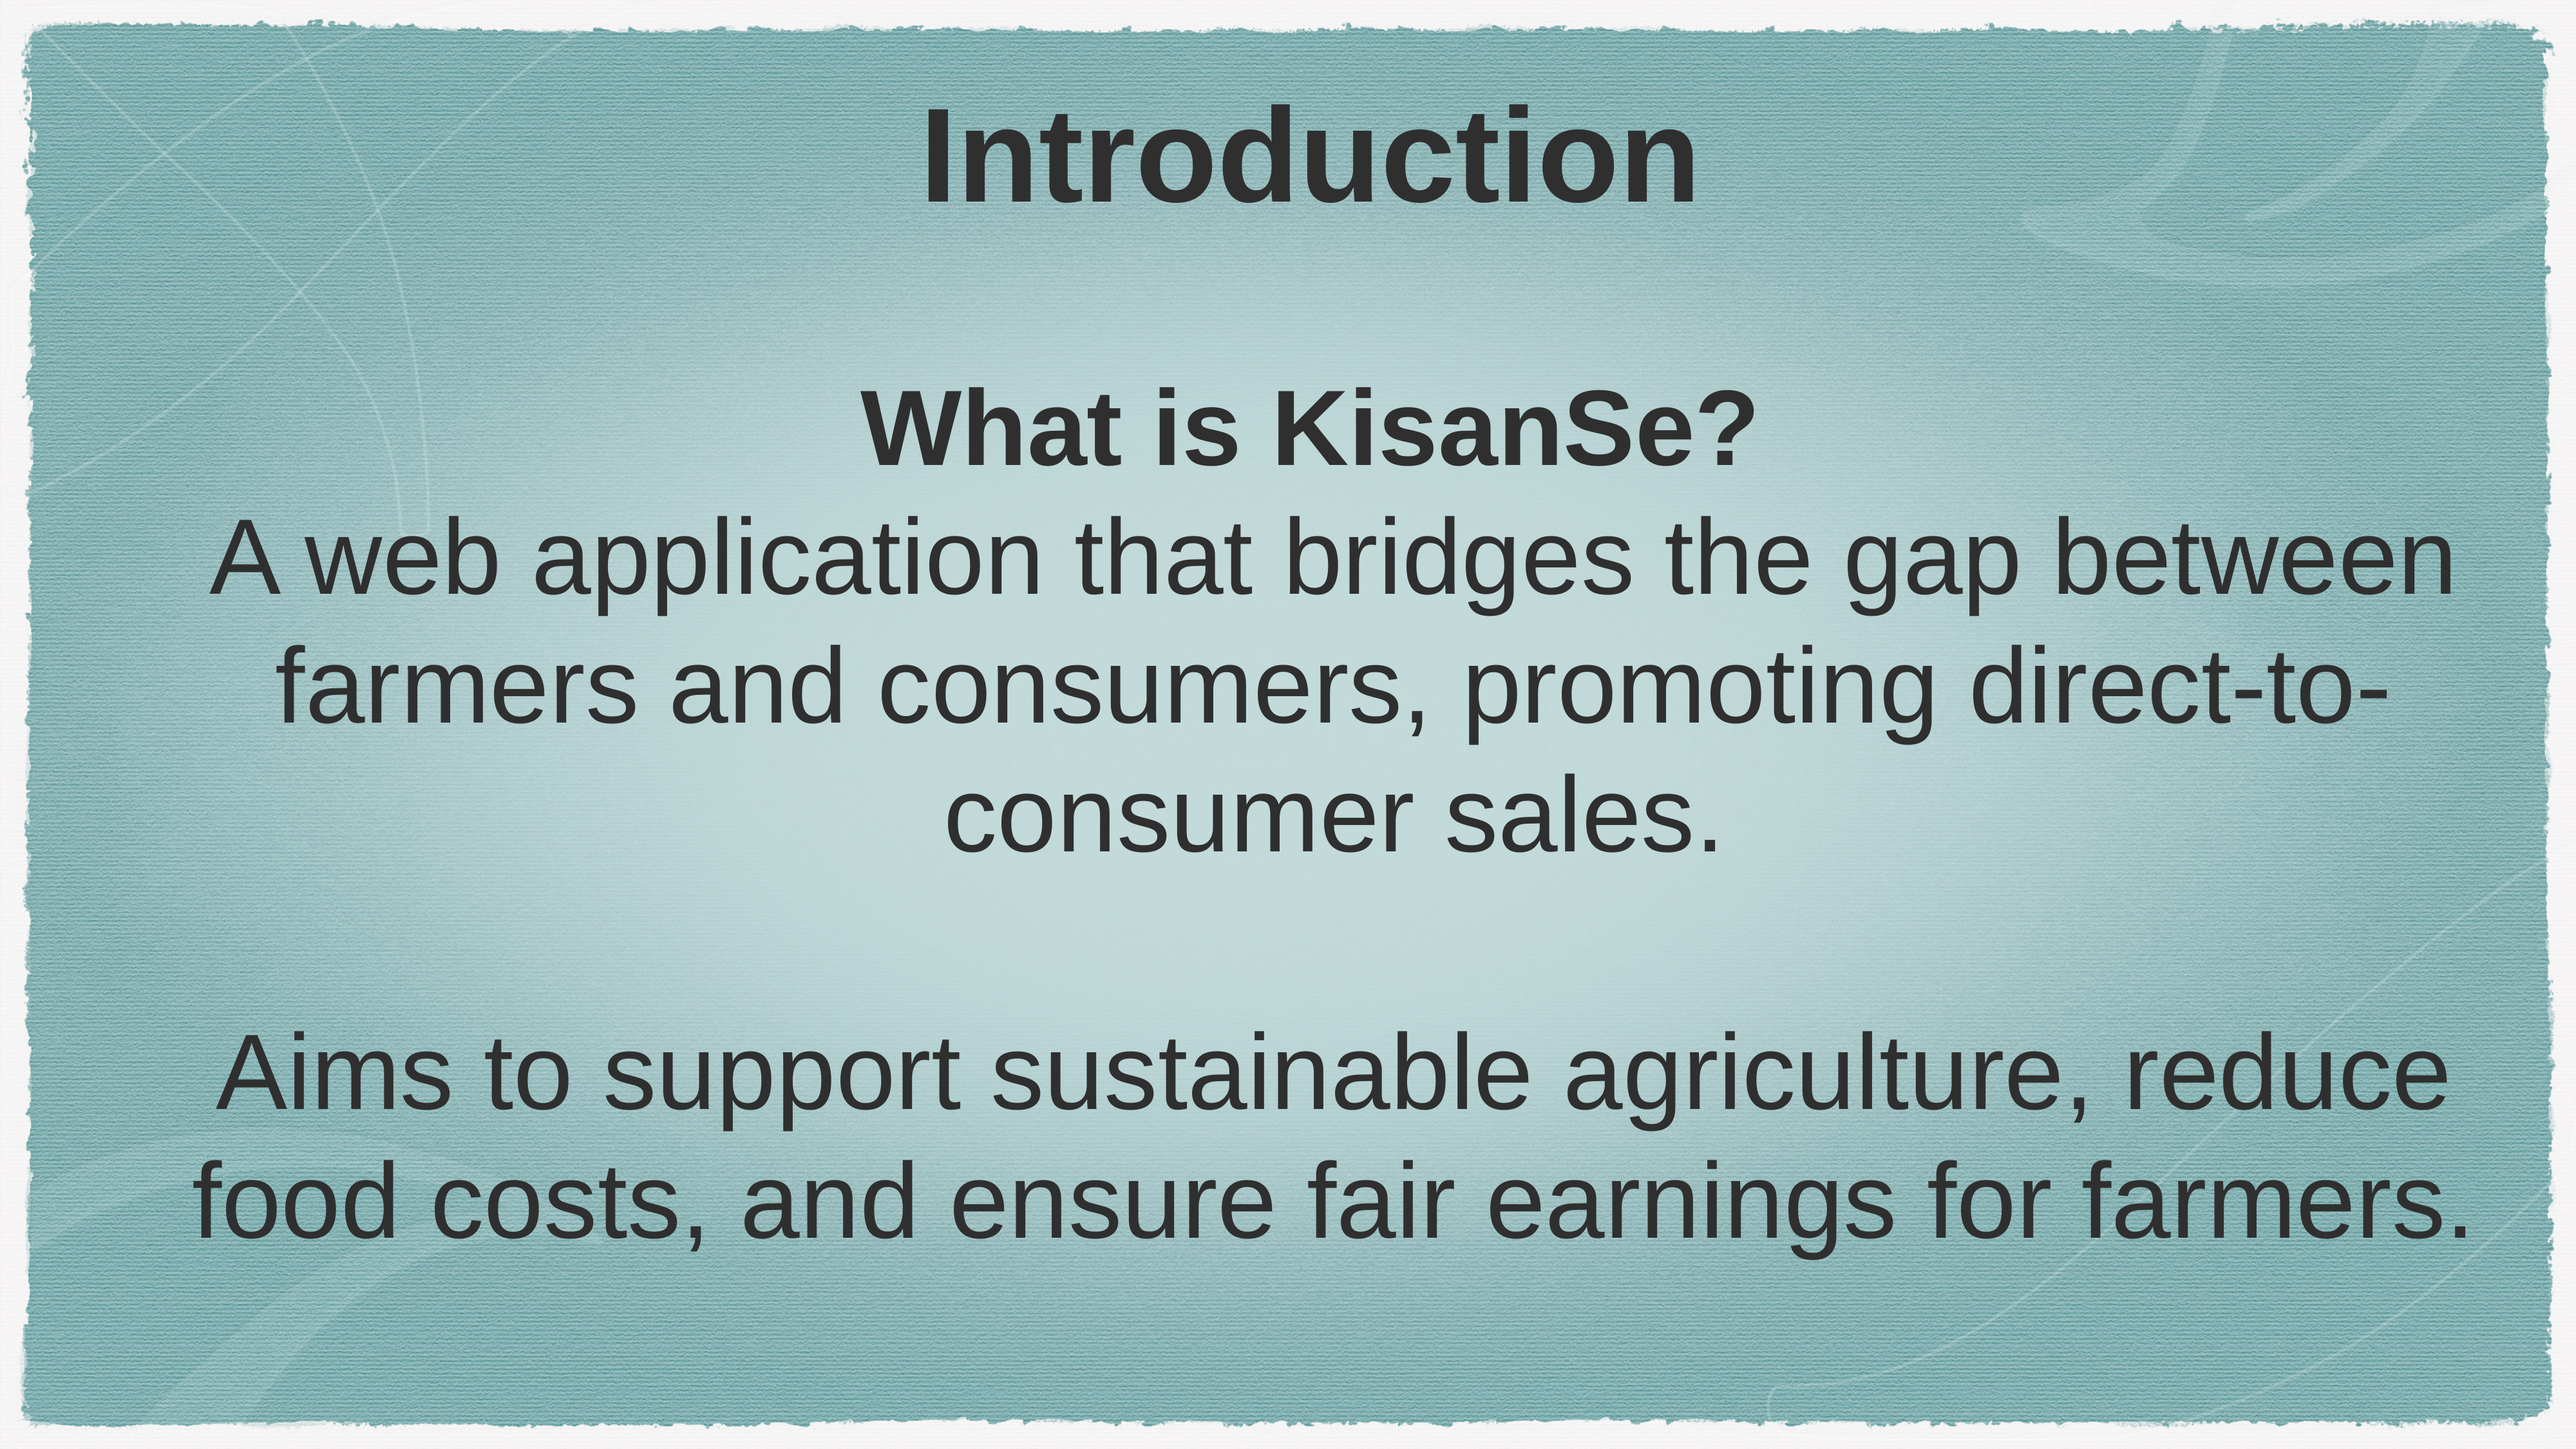

Introduction
What is KisanSe?
A web application that bridges the gap between farmers and consumers, promoting direct-to-consumer sales.

Aims to support sustainable agriculture, reduce food costs, and ensure fair earnings for farmers.